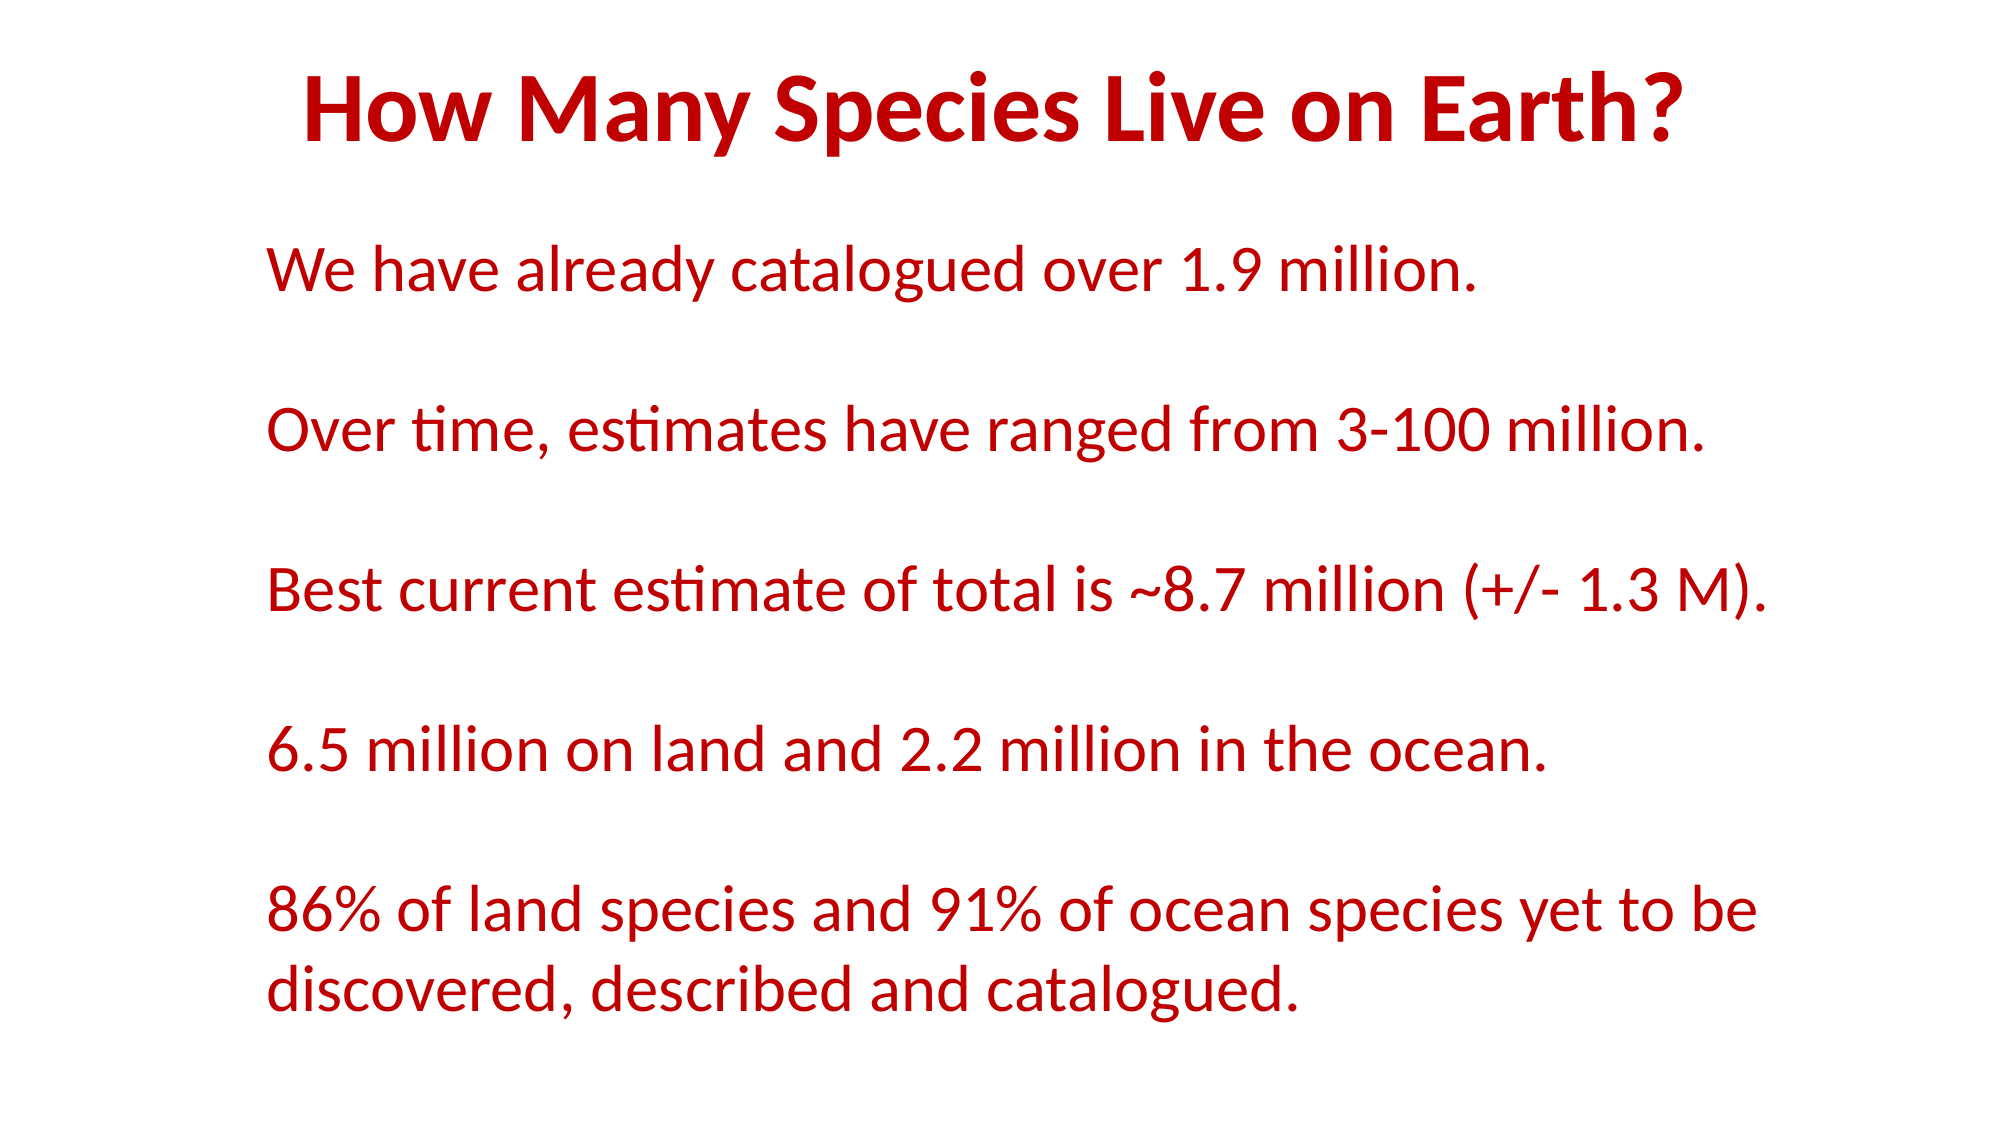

# How Many Species Live on Earth?
We have already catalogued over 1.9 million.

Over time, estimates have ranged from 3-100 million.

Best current estimate of total is ~8.7 million (+/- 1.3 M).

6.5 million on land and 2.2 million in the ocean.

86% of land species and 91% of ocean species yet to be discovered, described and catalogued.